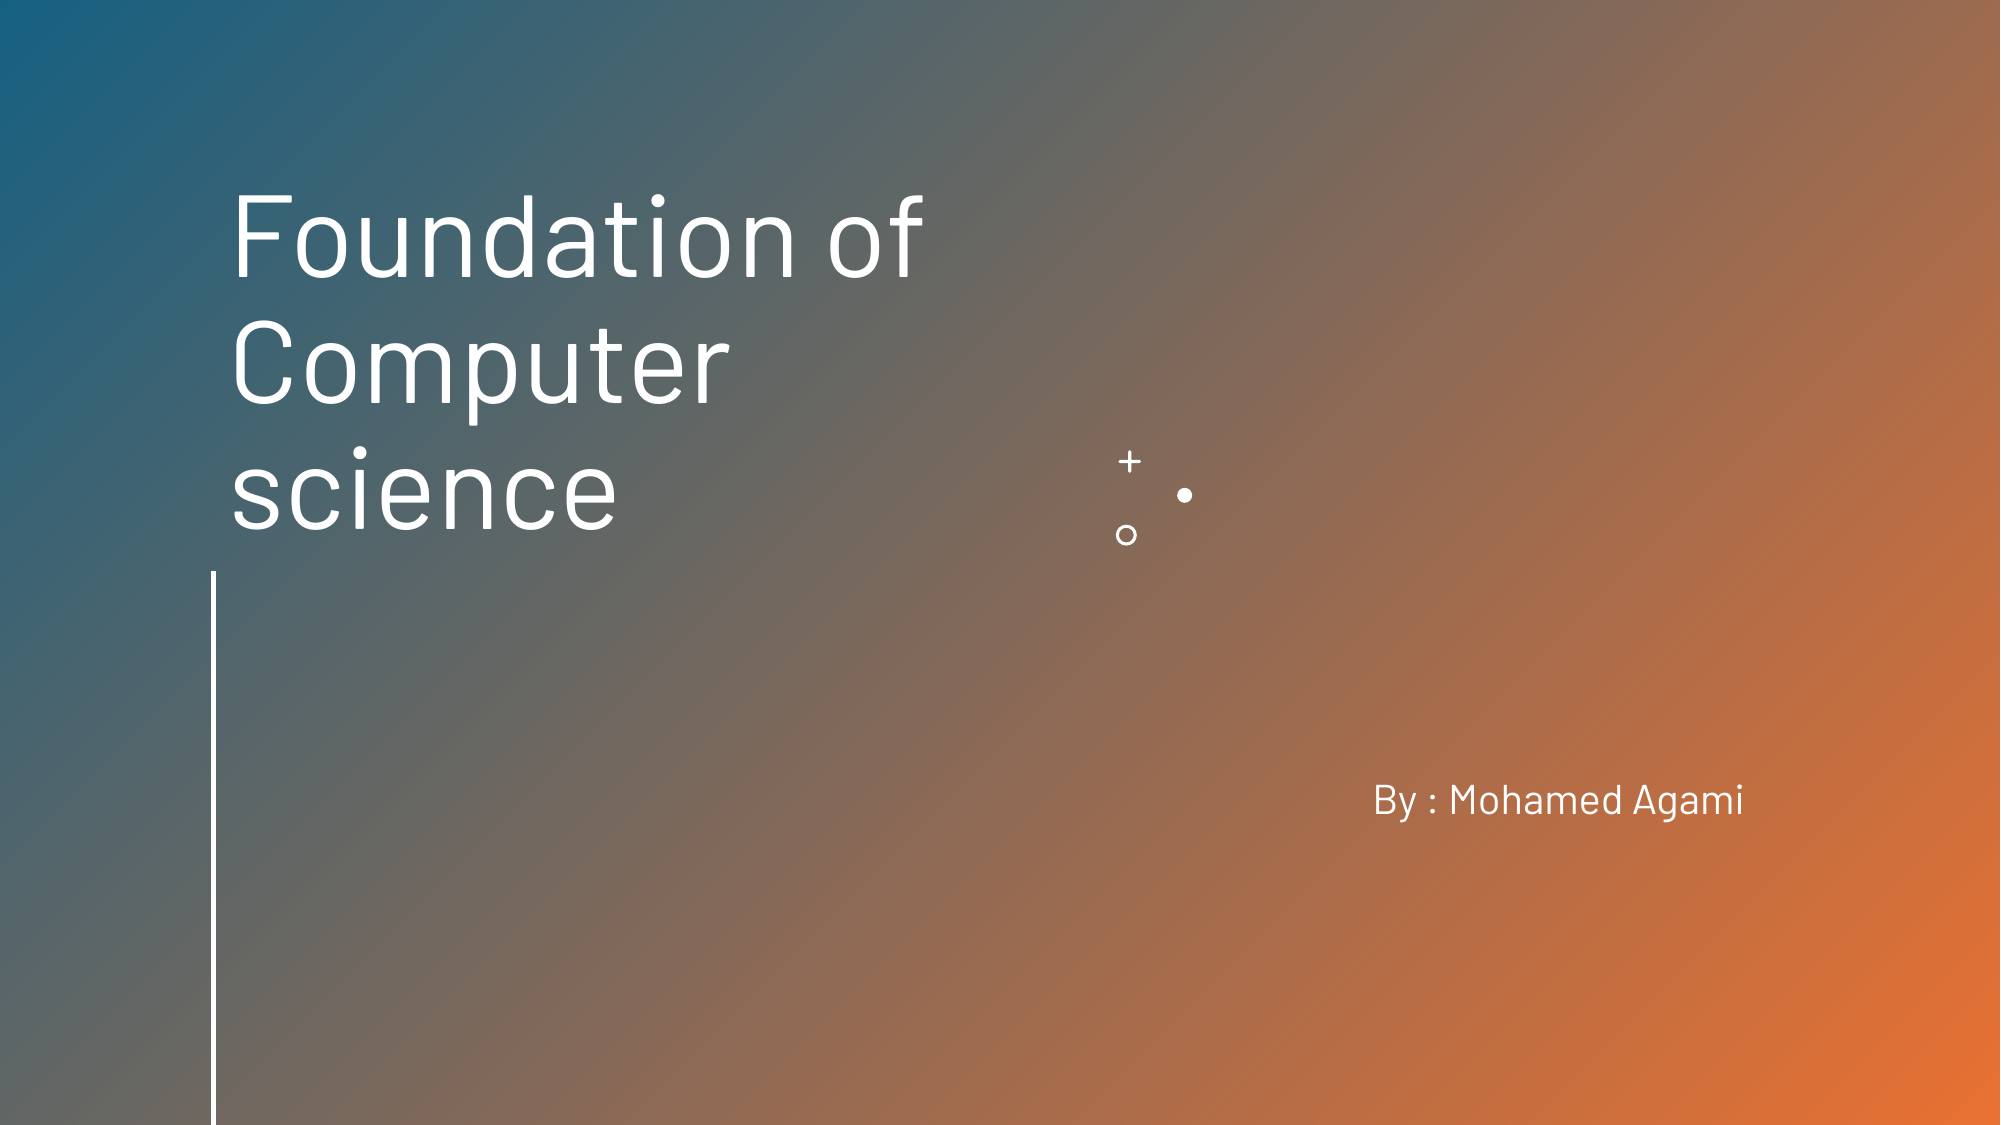

# Foundation of Computer science

By : Mohamed Agami